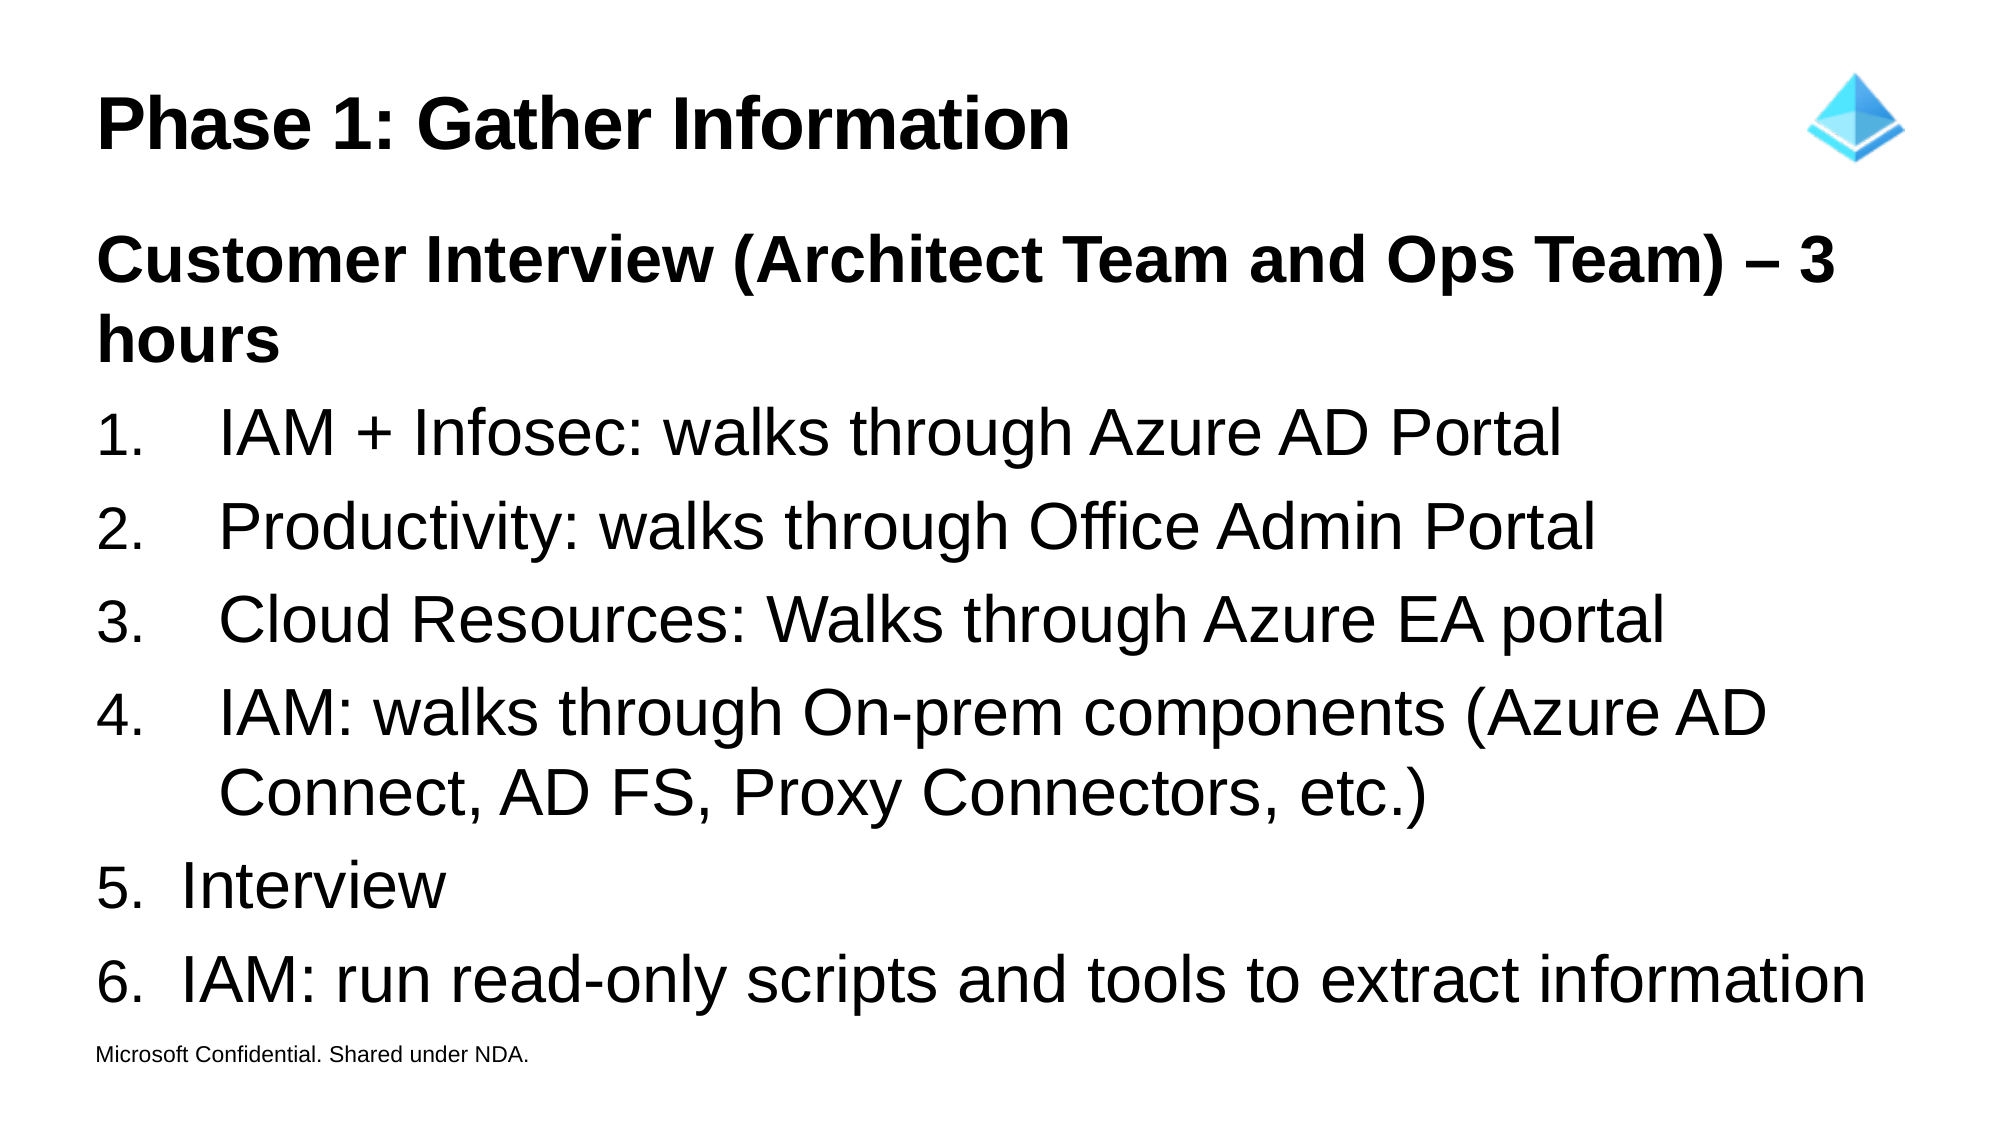

# Phase 1: Gather Information
Customer Interview (Architect Team and Ops Team) – 3 hours
IAM + Infosec: walks through Azure AD Portal
Productivity: walks through Office Admin Portal
Cloud Resources: Walks through Azure EA portal
IAM: walks through On-prem components (Azure AD Connect, AD FS, Proxy Connectors, etc.)
Interview
IAM: run read-only scripts and tools to extract information